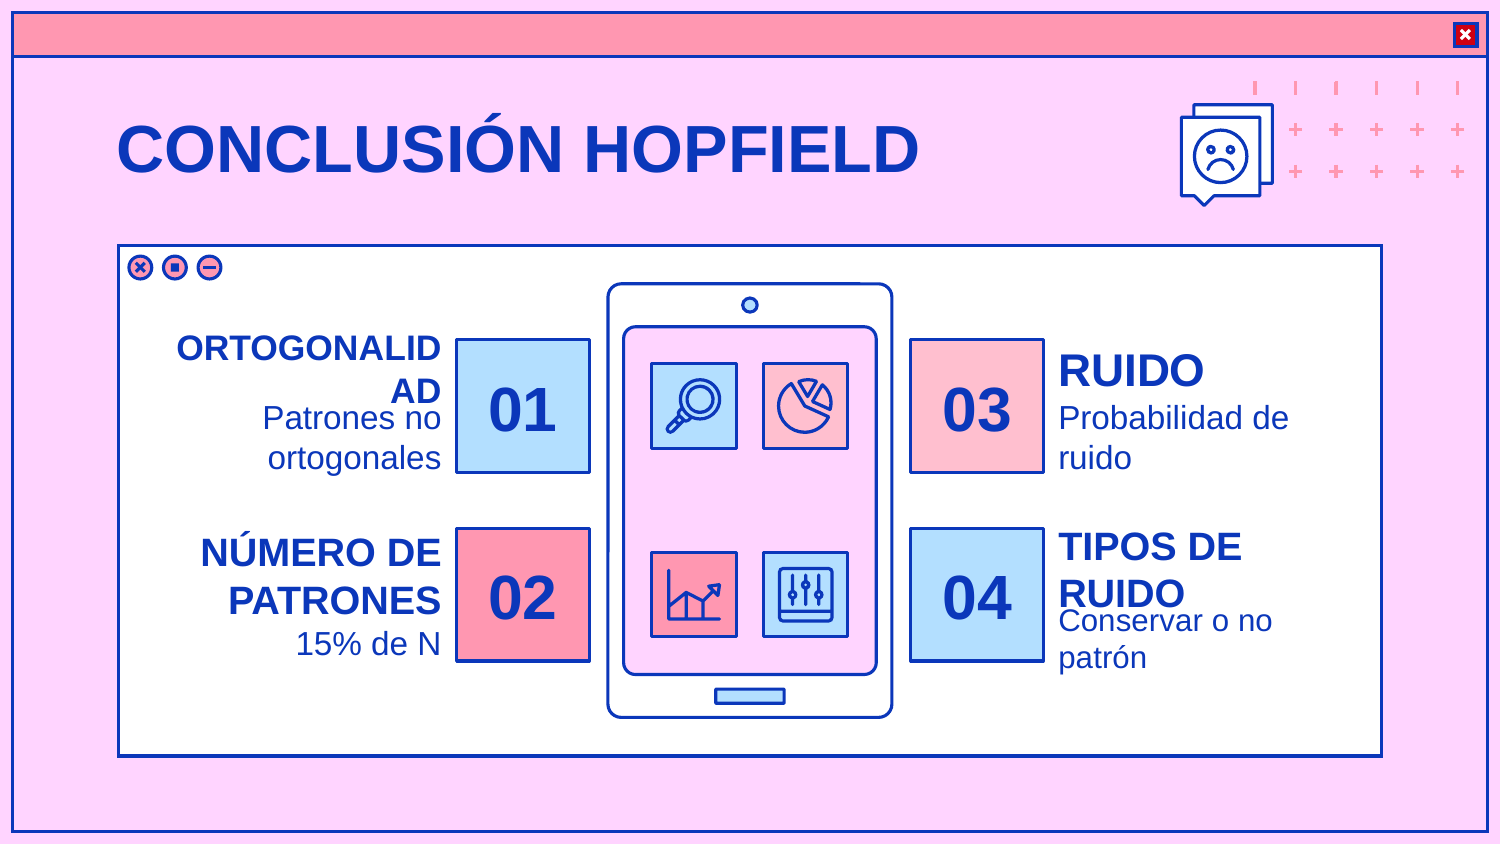

# CONCLUSIÓN HOPFIELD

ORTOGONALIDAD
RUIDO

01
03

Probabilidad de ruido
Patrones no ortogonales
NÚMERO DE PATRONES
TIPOS DE RUIDO

02
04

Conservar o no patrón
15% de N